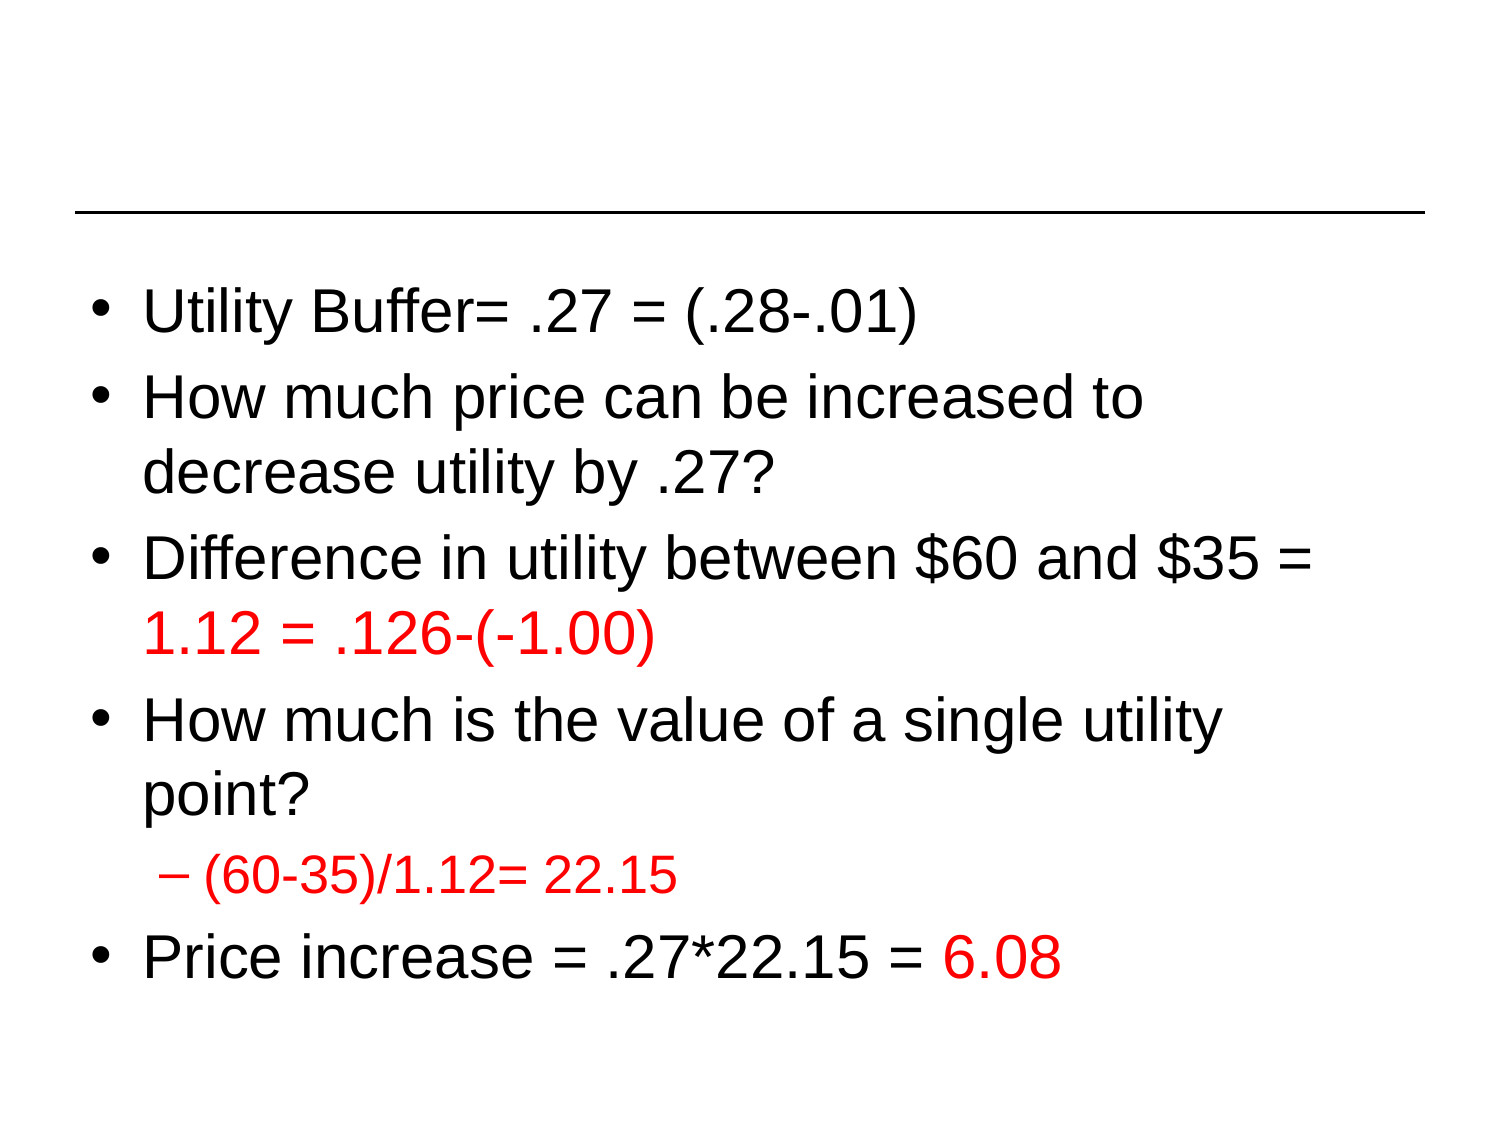

Utility Buffer= .27 = (.28-.01)
How much price can be increased to decrease utility by .27?
Difference in utility between $60 and $35 = 1.12 = .126-(-1.00)
How much is the value of a single utility point?
(60-35)/1.12= 22.15
Price increase = .27*22.15 = 6.08